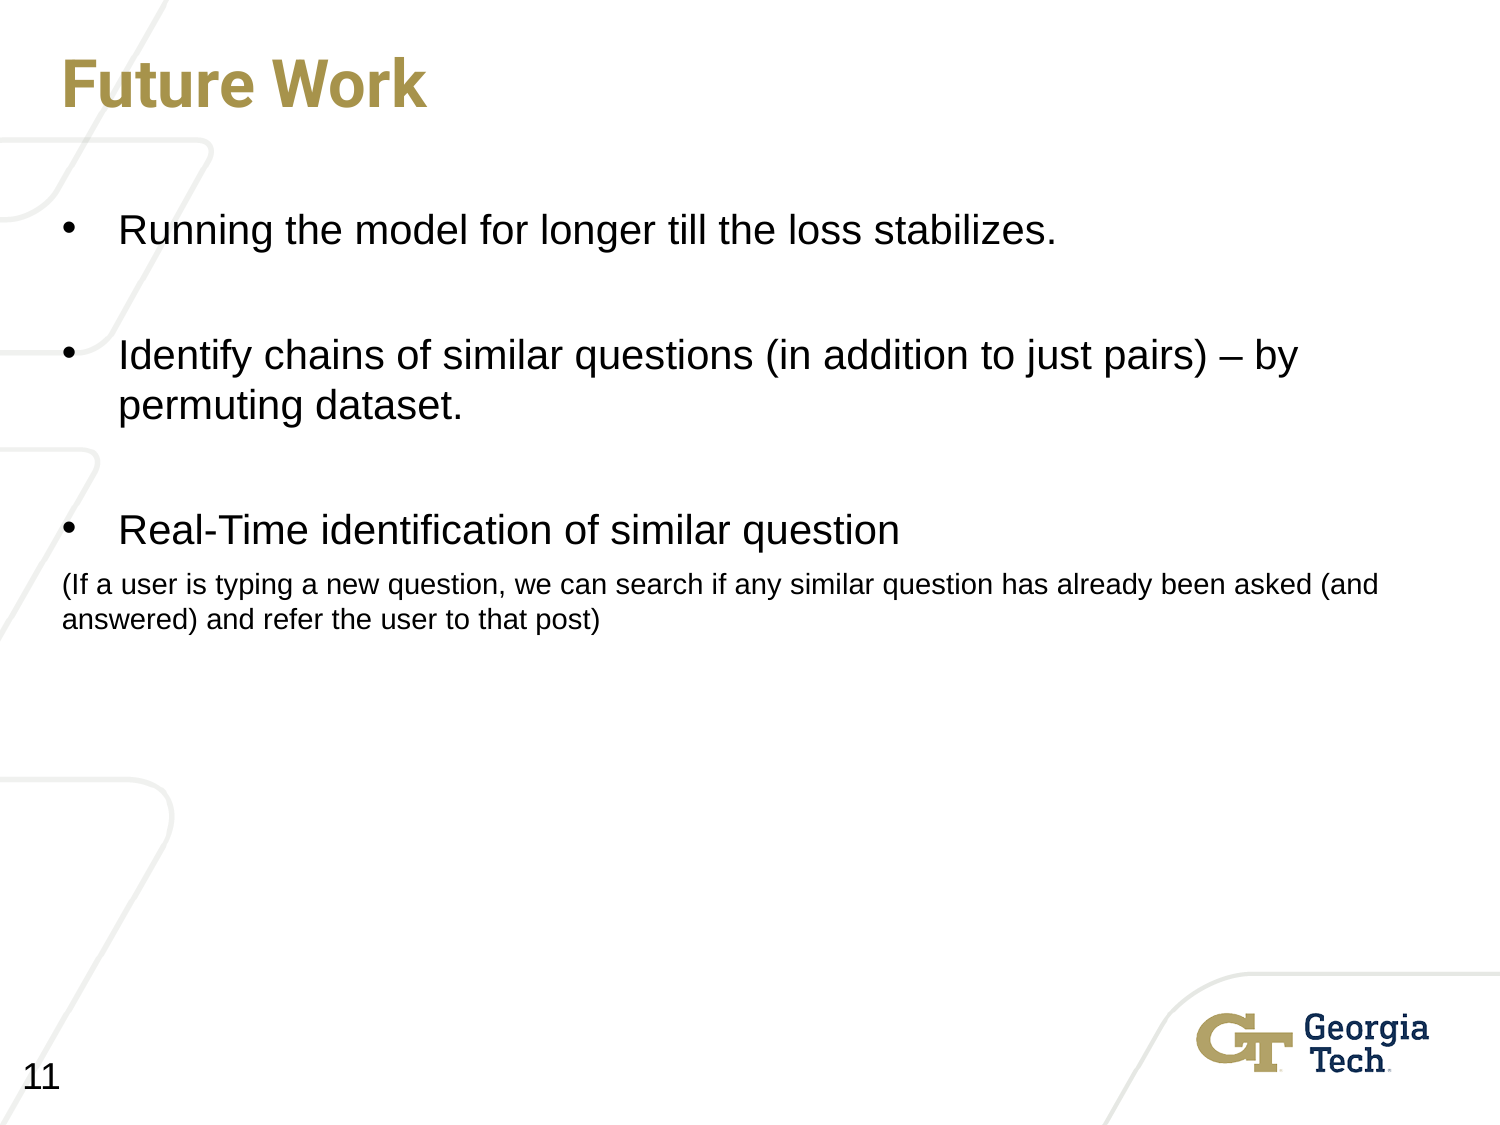

# Future Work
Running the model for longer till the loss stabilizes.

Identify chains of similar questions (in addition to just pairs) – by permuting dataset.

Real-Time identification of similar question
(If a user is typing a new question, we can search if any similar question has already been asked (and answered) and refer the user to that post)

11